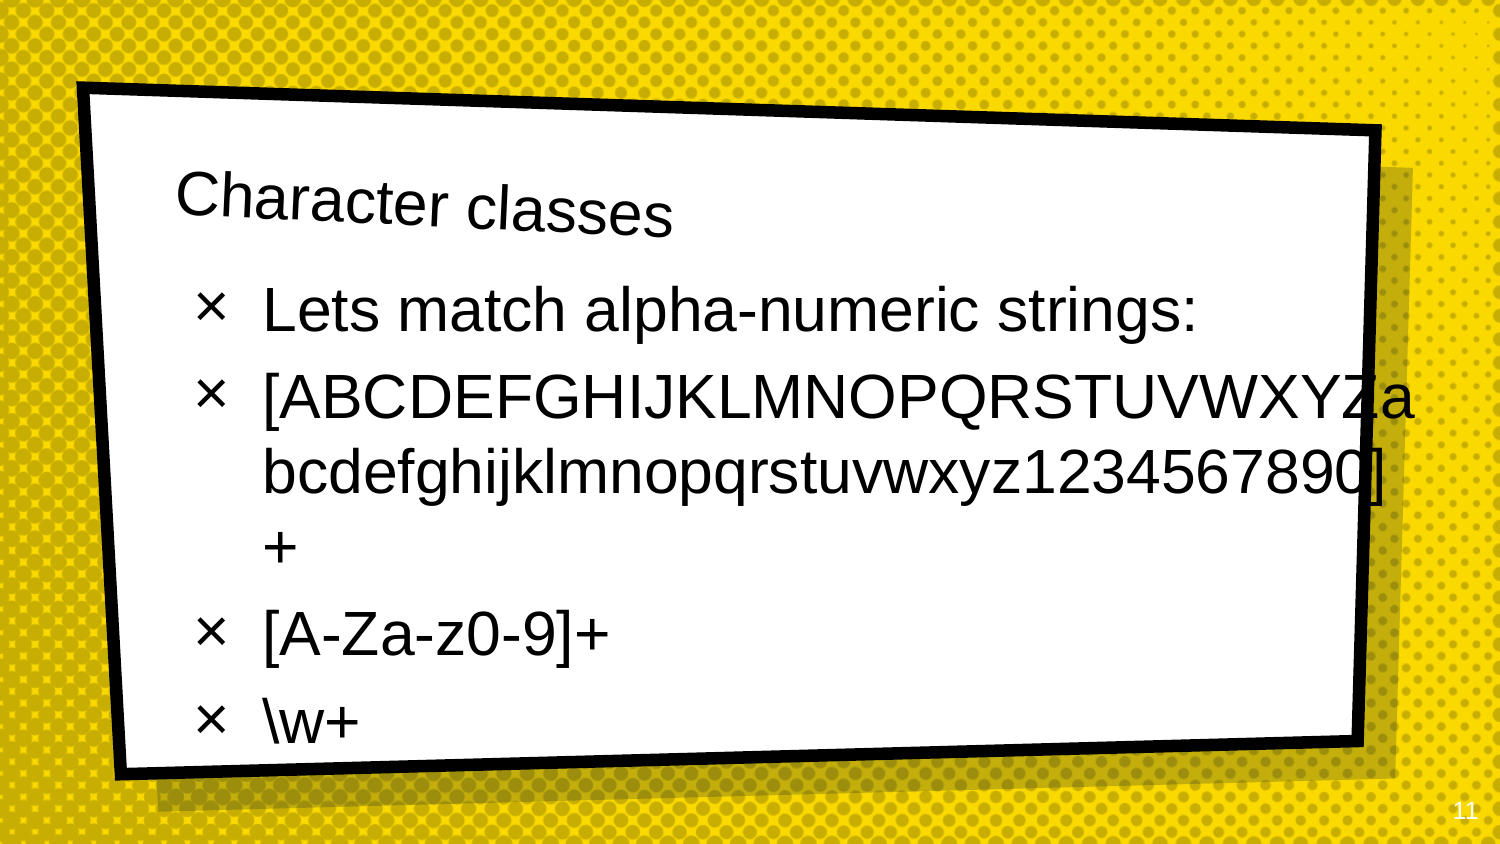

# Character classes
Lets match alpha-numeric strings:
[ABCDEFGHIJKLMNOPQRSTUVWXYZabcdefghijklmnopqrstuvwxyz1234567890]+
[A-Za-z0-9]+
\w+
11